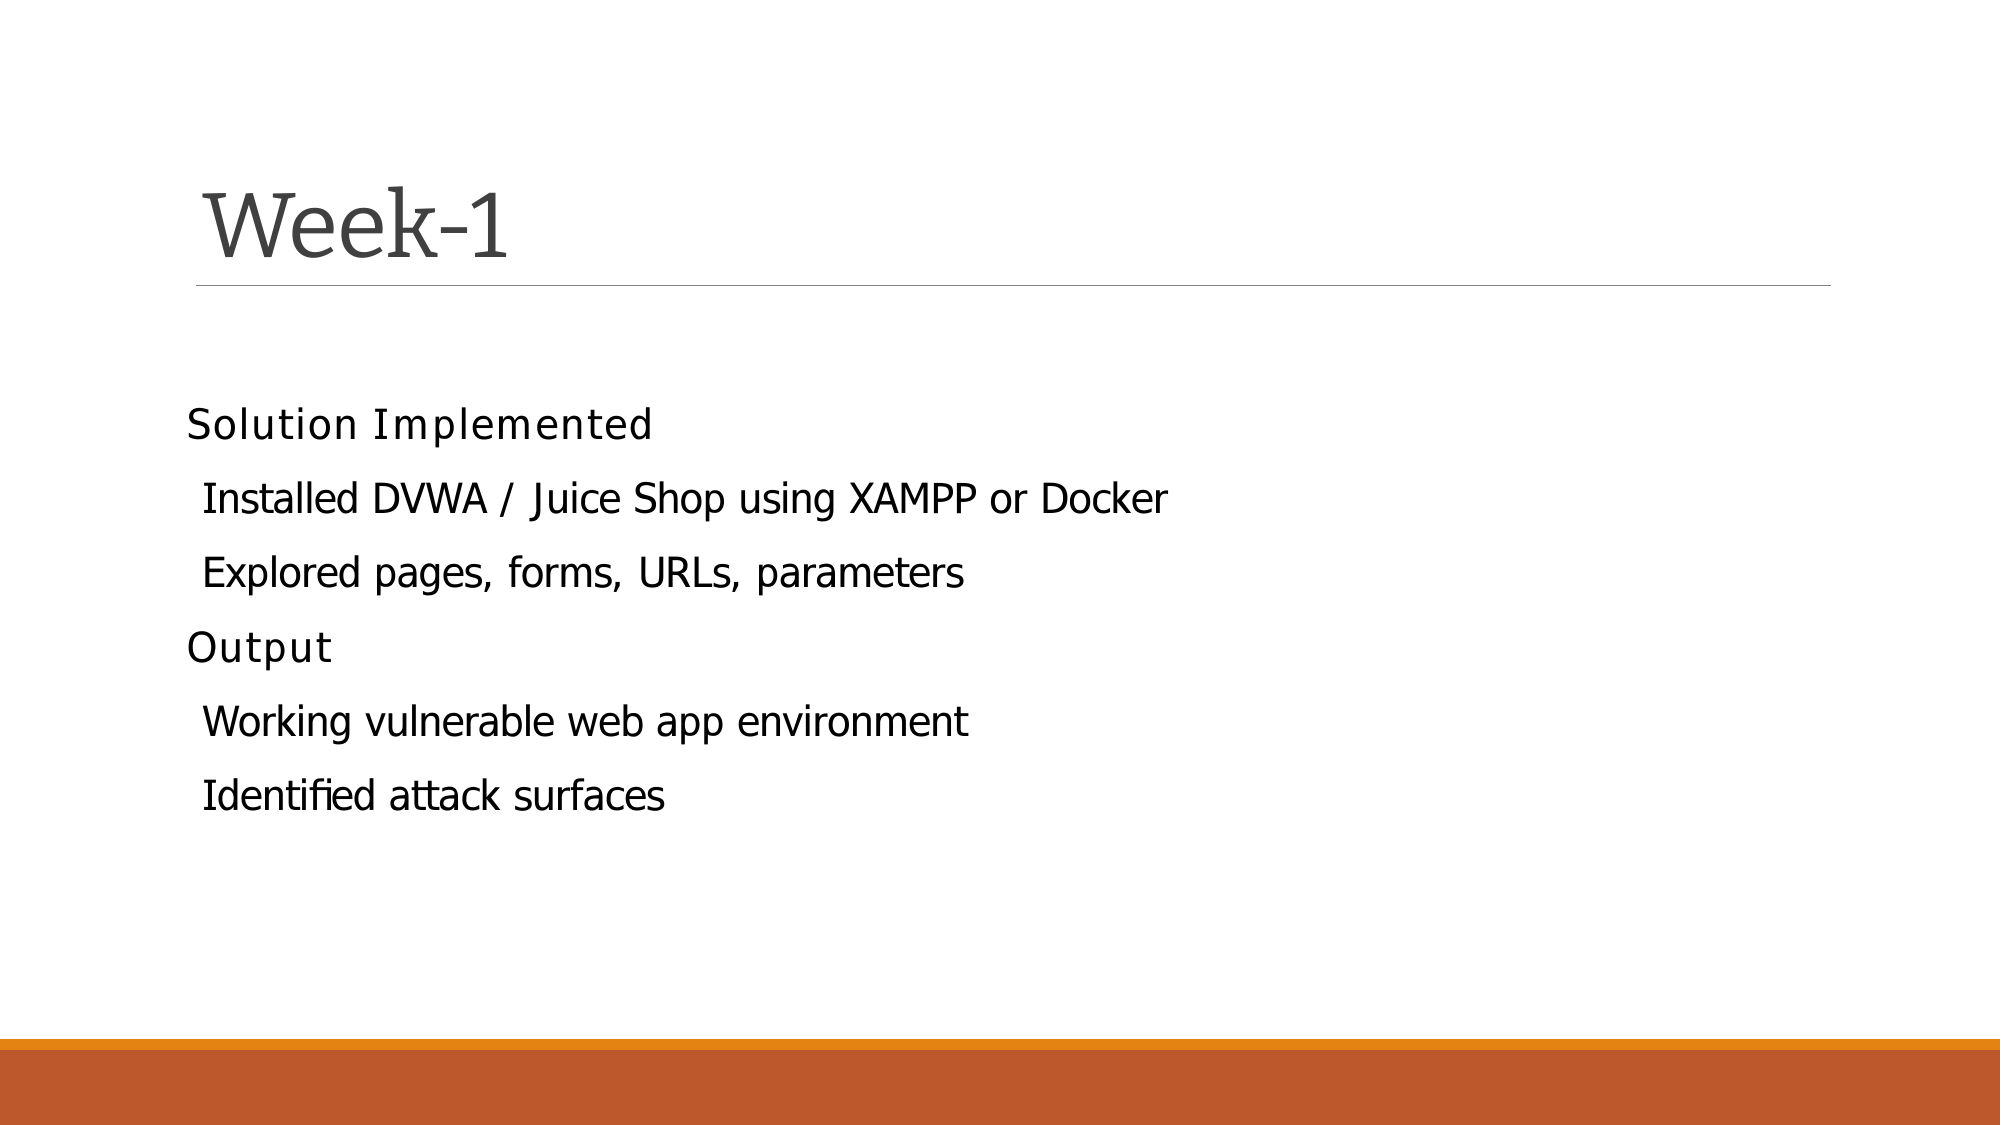

# Week-1

Solution Implemented
Installed DVWA / Juice Shop using XAMPP or Docker
Explored pages, forms, URLs, parameters
Output
Working vulnerable web app environment
Identified attack surfaces